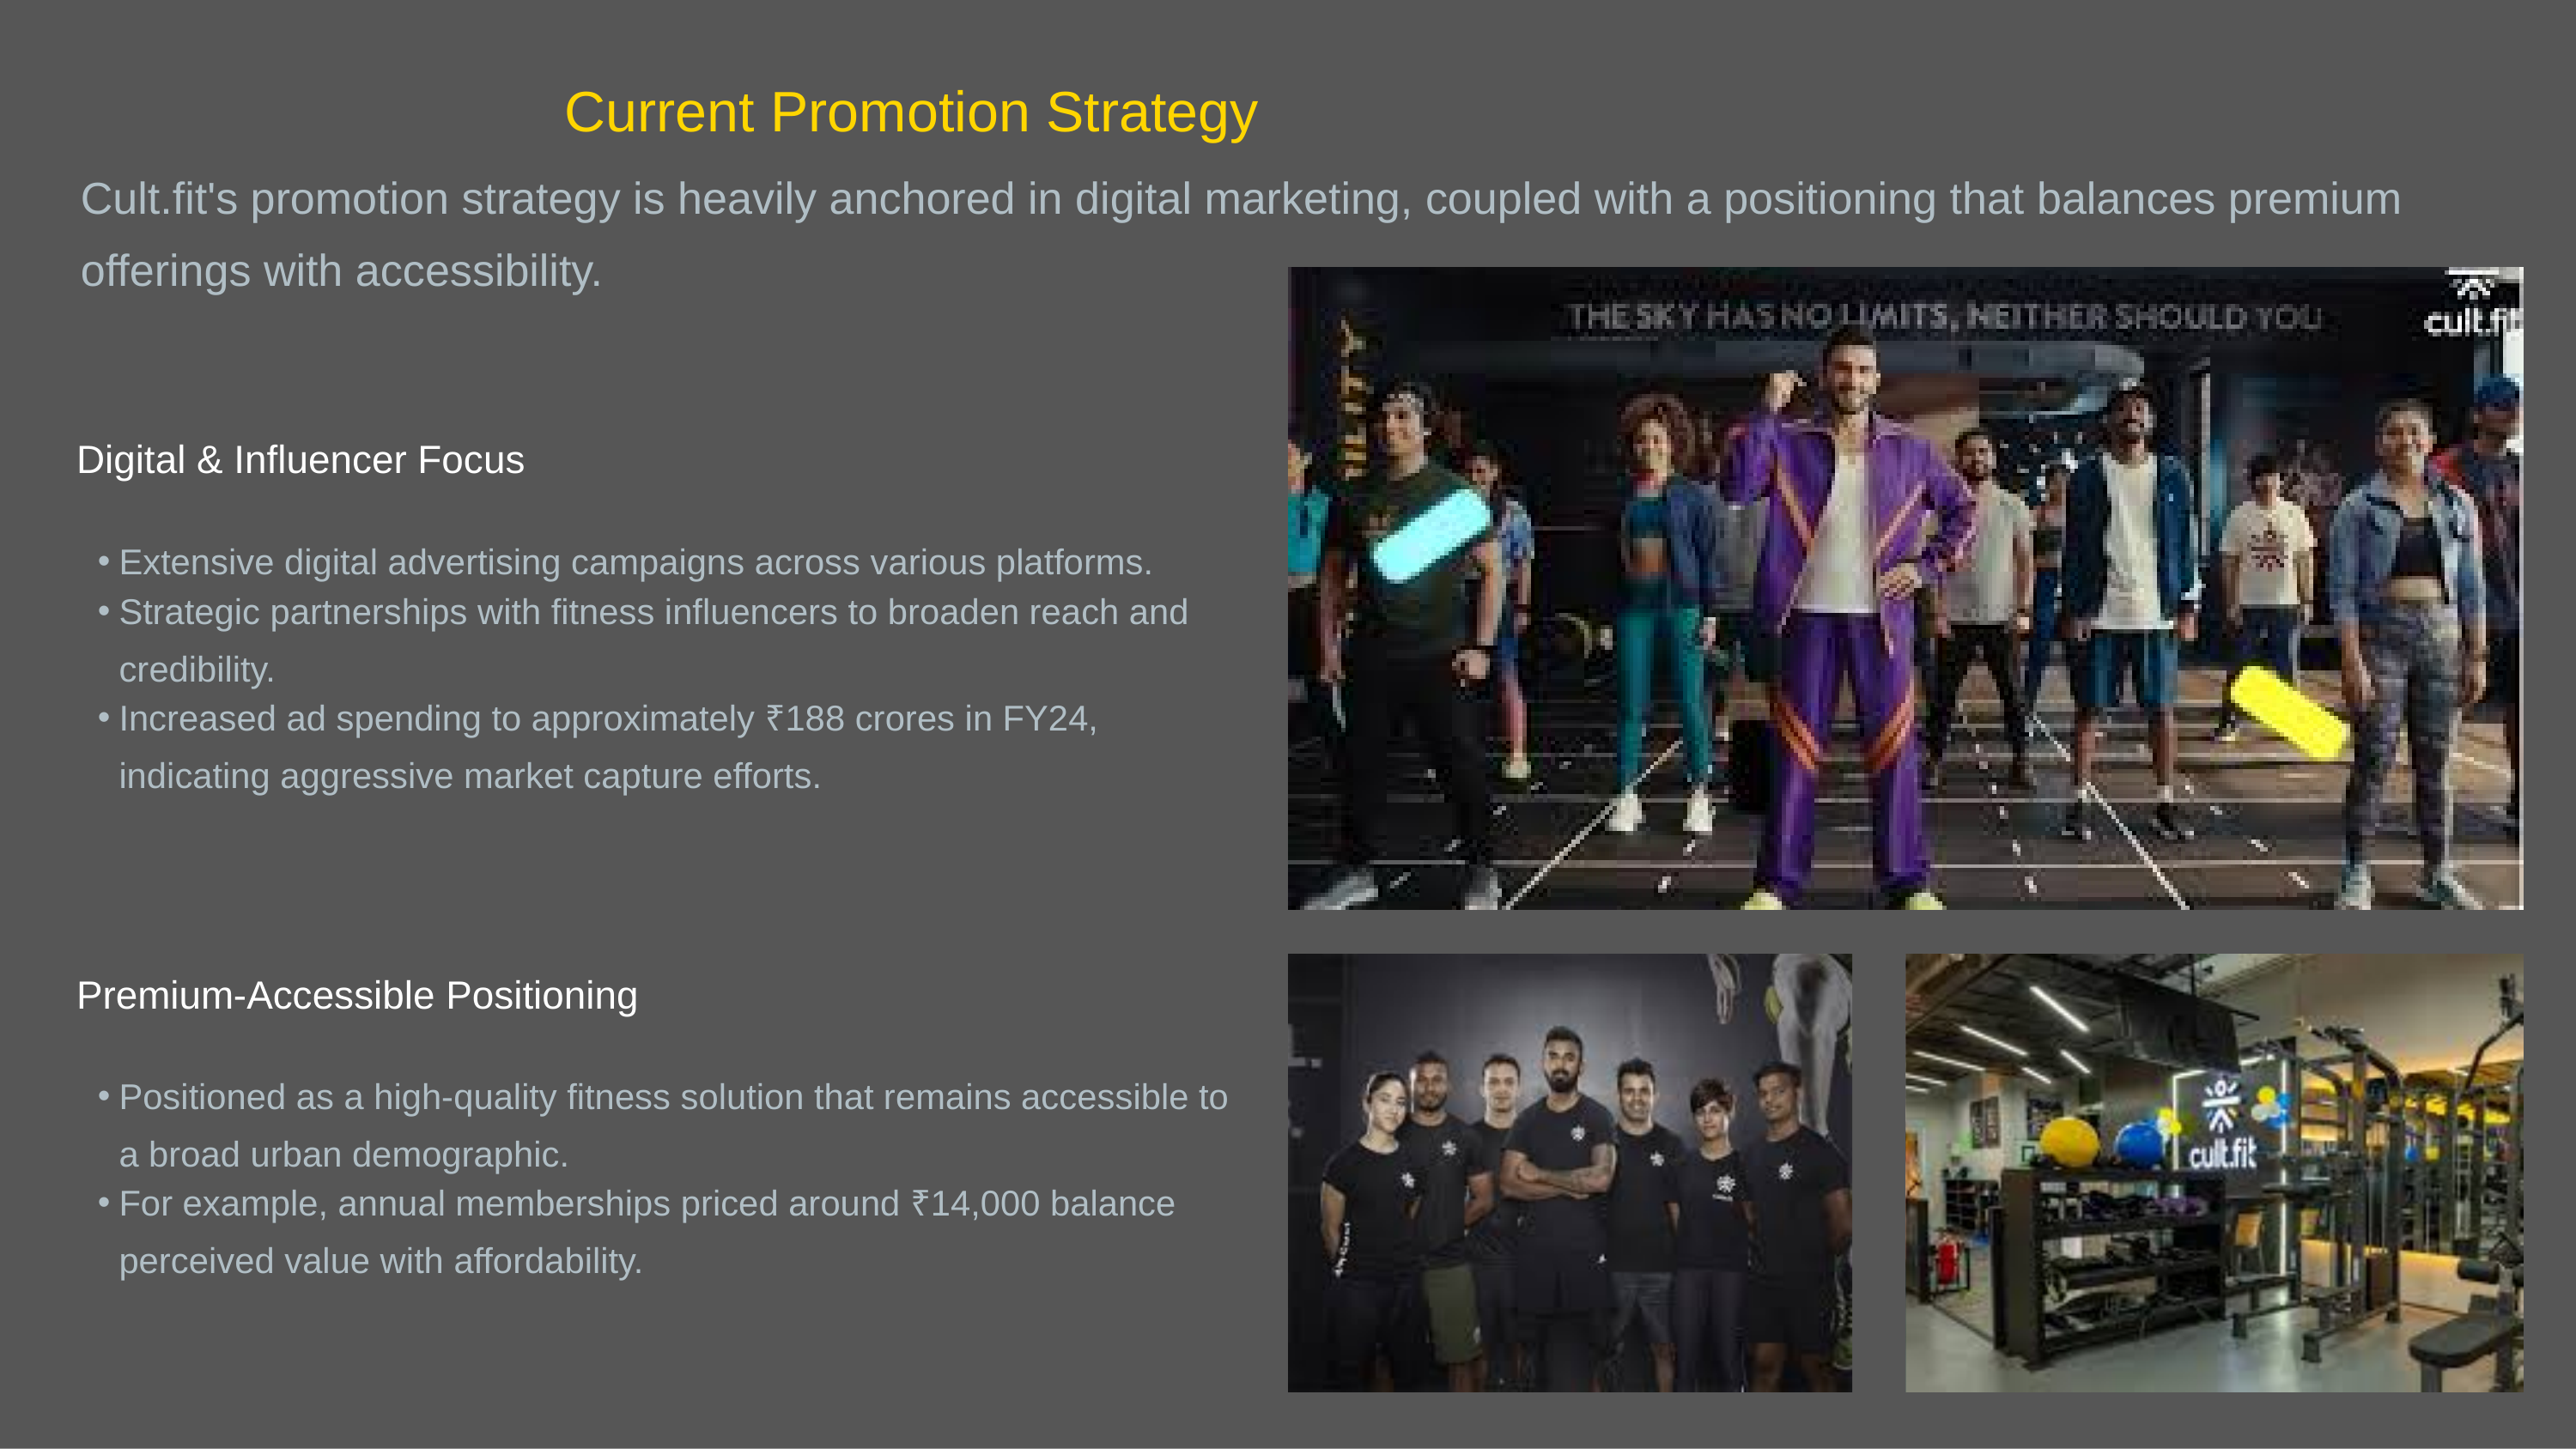

Current Promotion Strategy
Cult.fit's promotion strategy is heavily anchored in digital marketing, coupled with a positioning that balances premium offerings with accessibility.

Digital & Influencer Focus
Extensive digital advertising campaigns across various platforms.
Strategic partnerships with fitness influencers to broaden reach and credibility.
Increased ad spending to approximately ₹188 crores in FY24, indicating aggressive market capture efforts.

Premium-Accessible Positioning
Positioned as a high-quality fitness solution that remains accessible to a broad urban demographic.
For example, annual memberships priced around ₹14,000 balance perceived value with affordability.